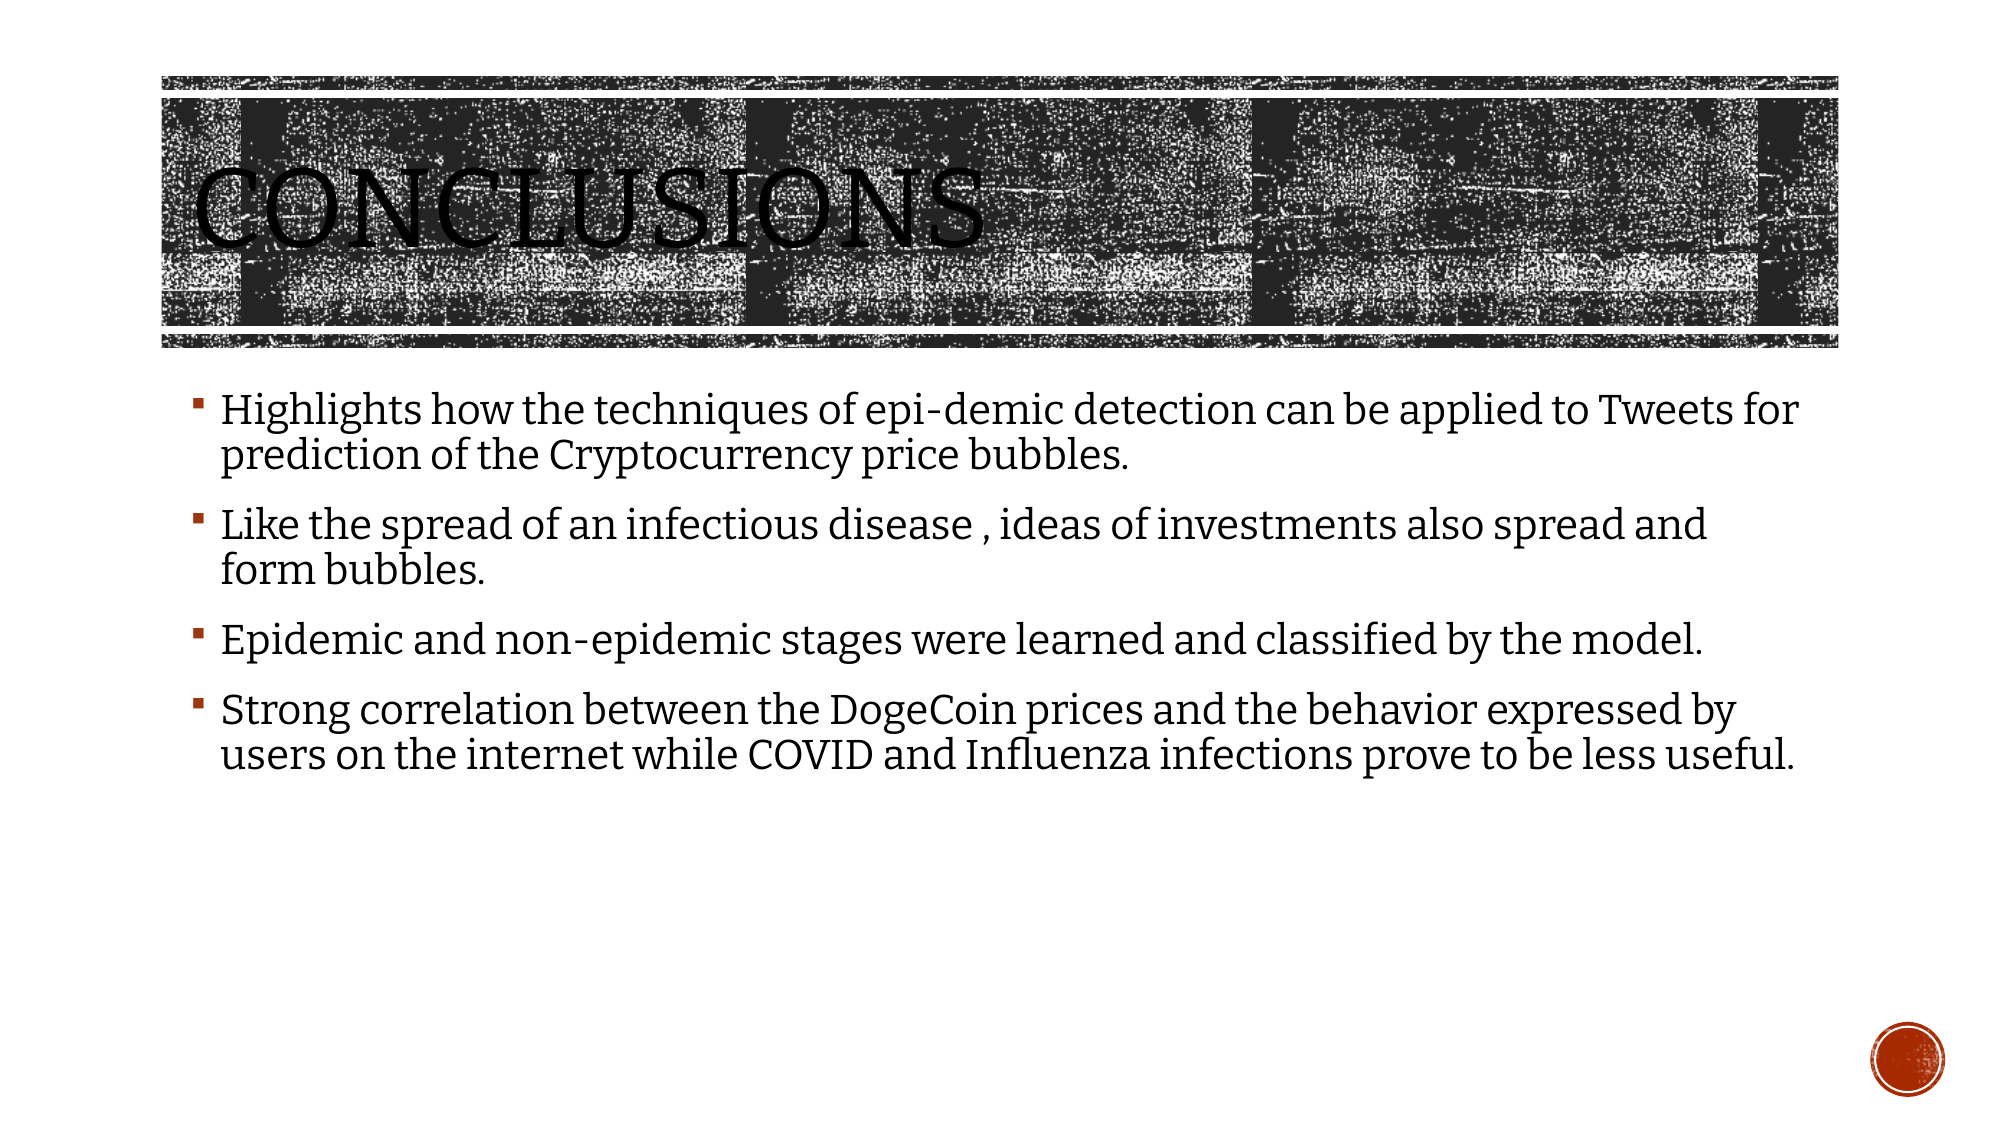

# Conclusions

Highlights how the techniques of epi-demic detection can be applied to Tweets for prediction of the Cryptocurrency price bubbles.
Like the spread of an infectious disease , ideas of investments also spread and form bubbles.
Epidemic and non-epidemic stages were learned and classified by the model.
Strong correlation between the DogeCoin prices and the behavior expressed by users on the internet while COVID and Influenza infections prove to be less useful.